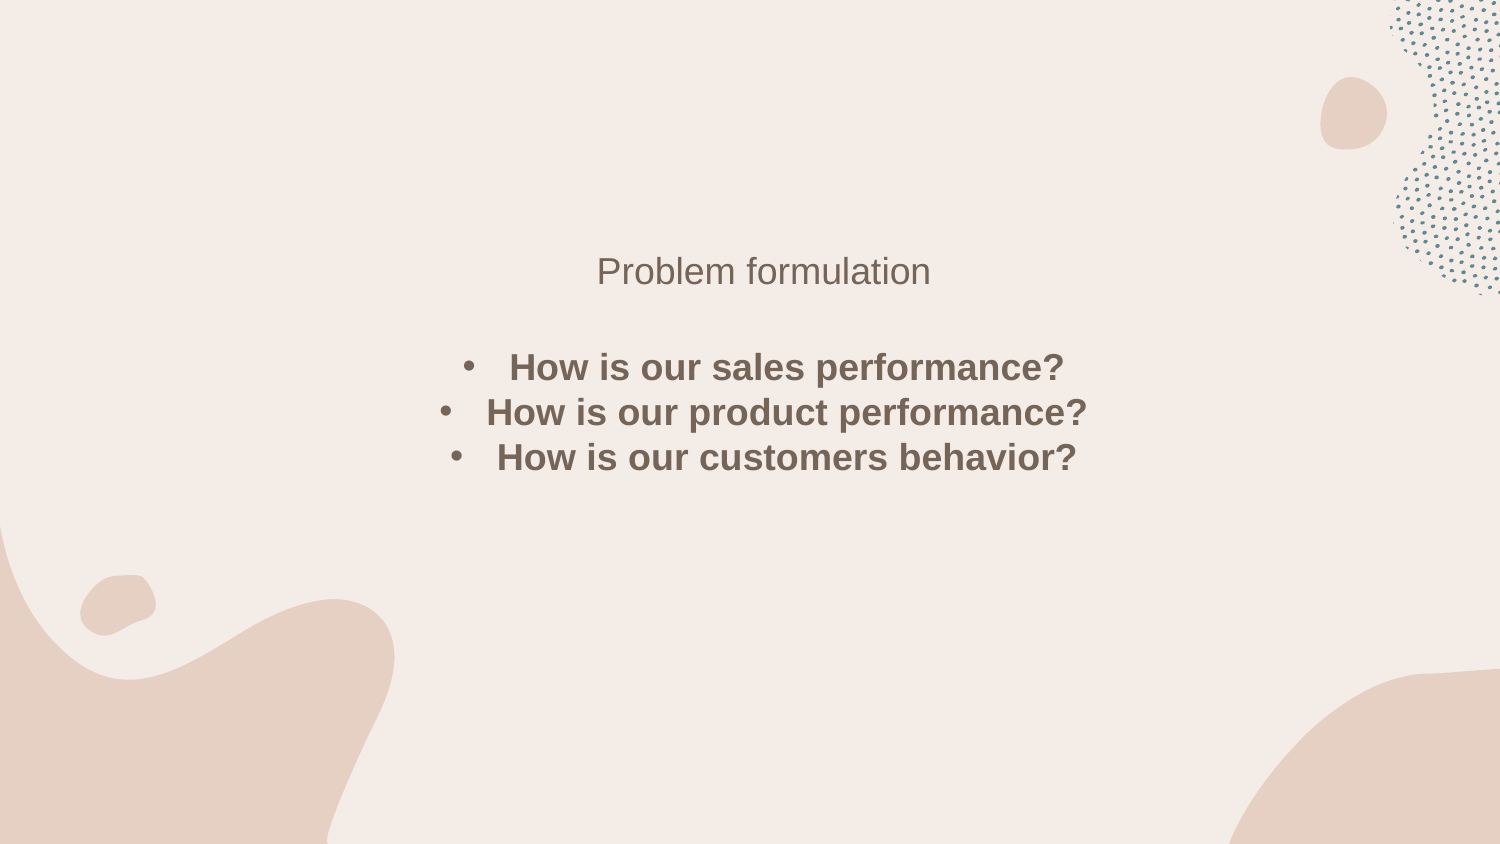

Problem formulation
How is our sales performance?
How is our product performance?
How is our customers behavior?